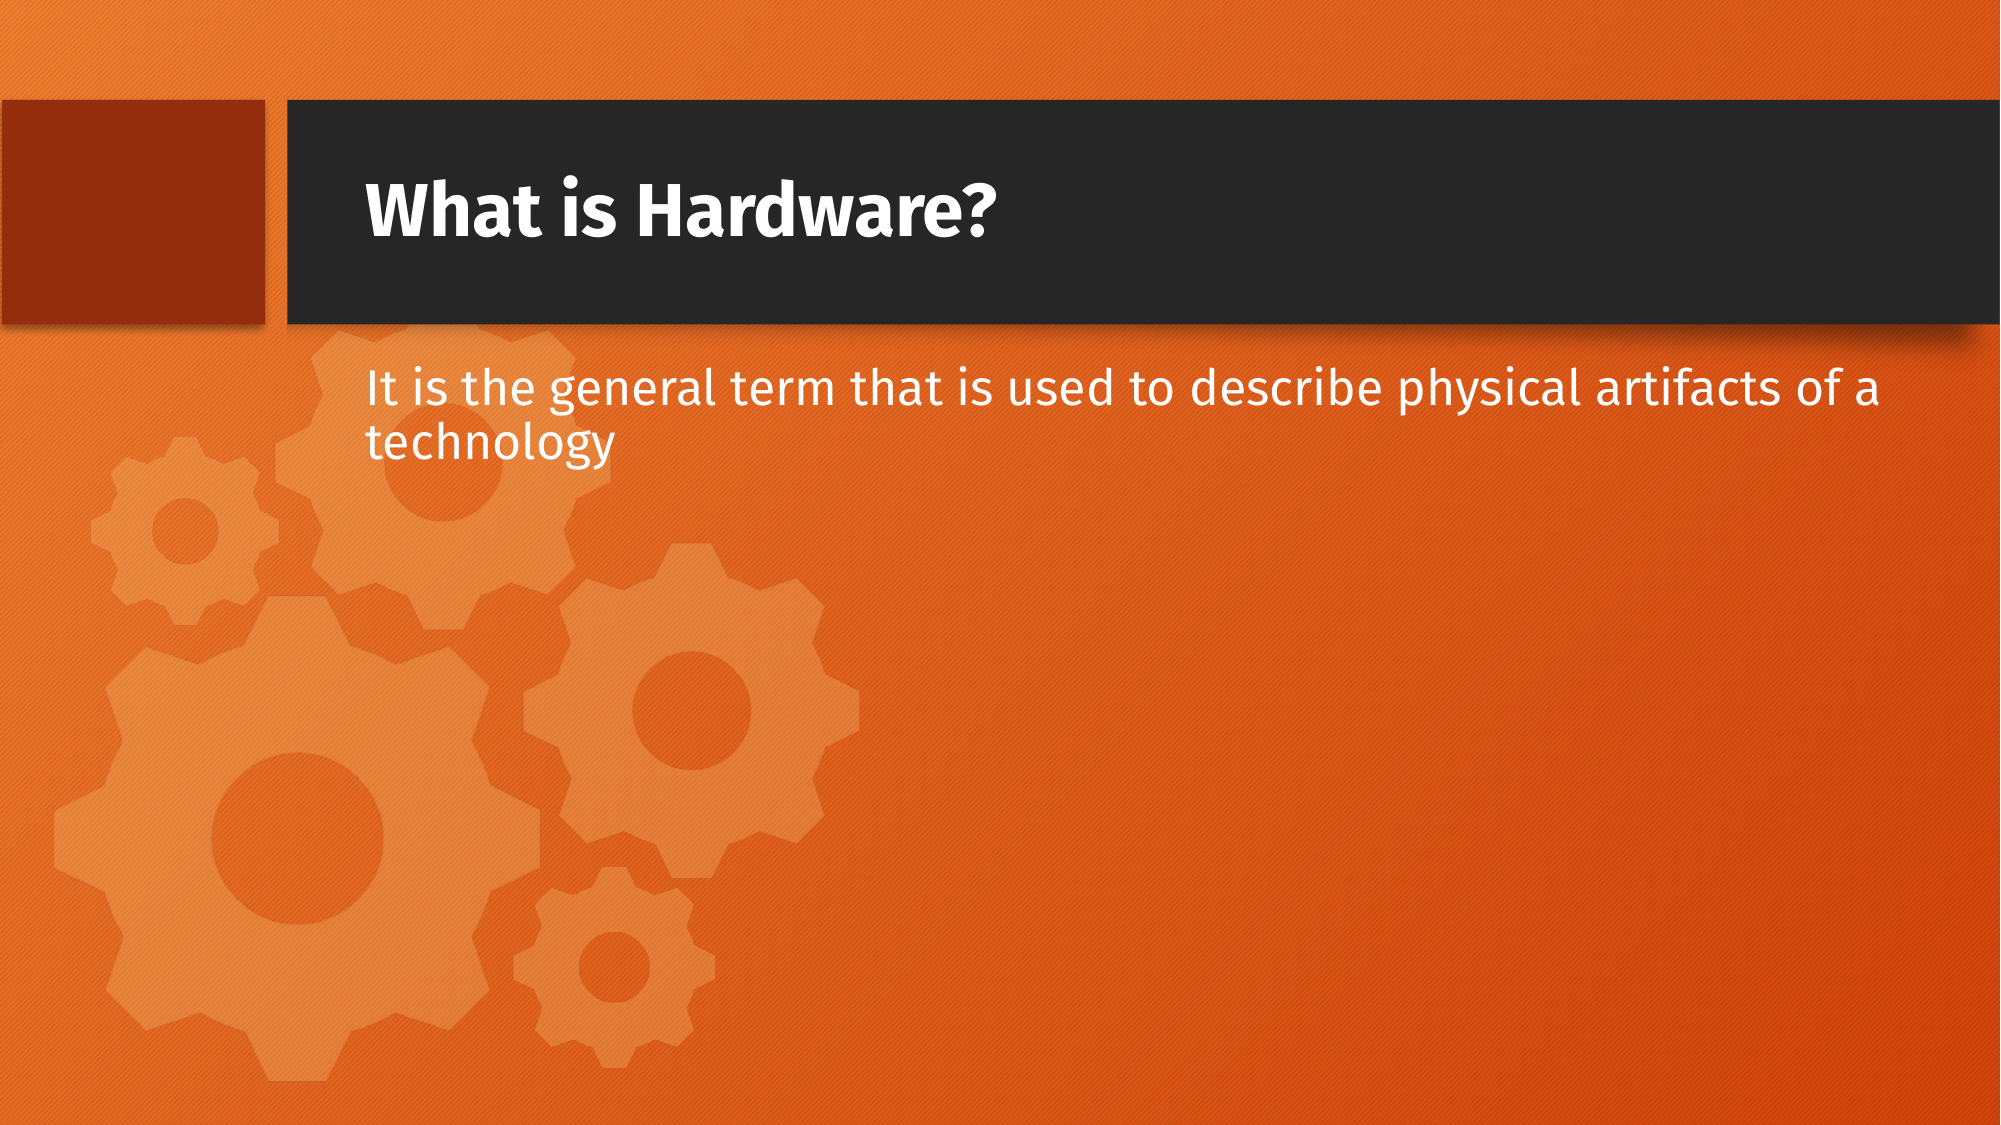

# What is Hardware?
It is the general term that is used to describe physical artifacts of a technology